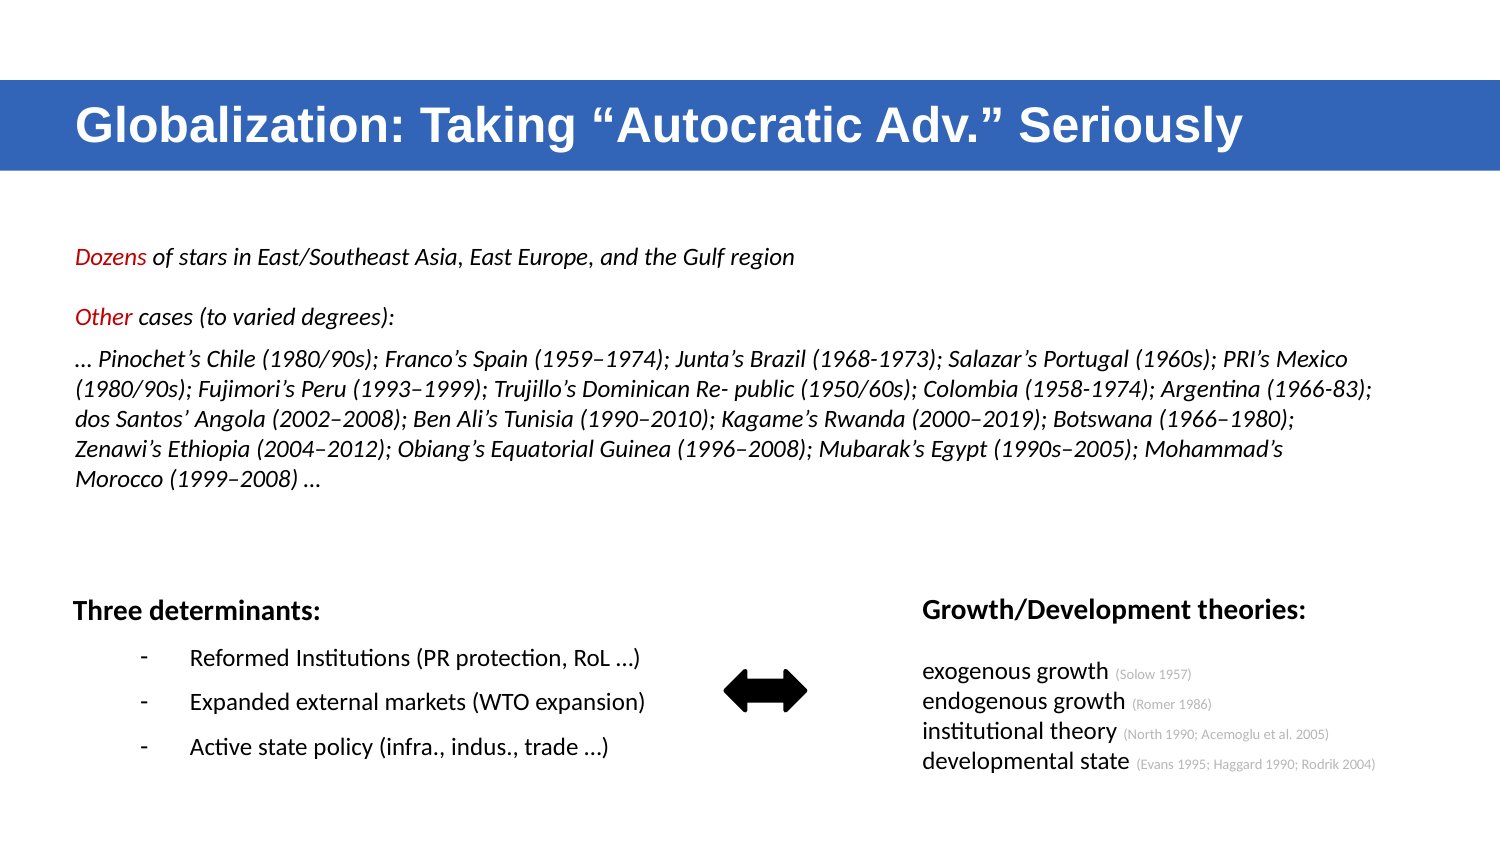

Globalization: Taking “Autocratic Adv.” Seriously
Dozens of stars in East/Southeast Asia, East Europe, and the Gulf region

Other cases (to varied degrees):
… Pinochet’s Chile (1980/90s); Franco’s Spain (1959–1974); Junta’s Brazil (1968-1973); Salazar’s Portugal (1960s); PRI’s Mexico (1980/90s); Fujimori’s Peru (1993–1999); Trujillo’s Dominican Re- public (1950/60s); Colombia (1958-1974); Argentina (1966-83); dos Santos’ Angola (2002–2008); Ben Ali’s Tunisia (1990–2010); Kagame’s Rwanda (2000–2019); Botswana (1966–1980); Zenawi’s Ethiopia (2004–2012); Obiang’s Equatorial Guinea (1996–2008); Mubarak’s Egypt (1990s–2005); Mohammad’s Morocco (1999–2008) …

  Three determinants:
Reformed Institutions (PR protection, RoL …)
Expanded external markets (WTO expansion)
Active state policy (infra., indus., trade …)
Growth/Development theories:

exogenous growth (Solow 1957)
endogenous growth (Romer 1986)
institutional theory (North 1990; Acemoglu et al. 2005)  developmental state (Evans 1995; Haggard 1990; Rodrik 2004)